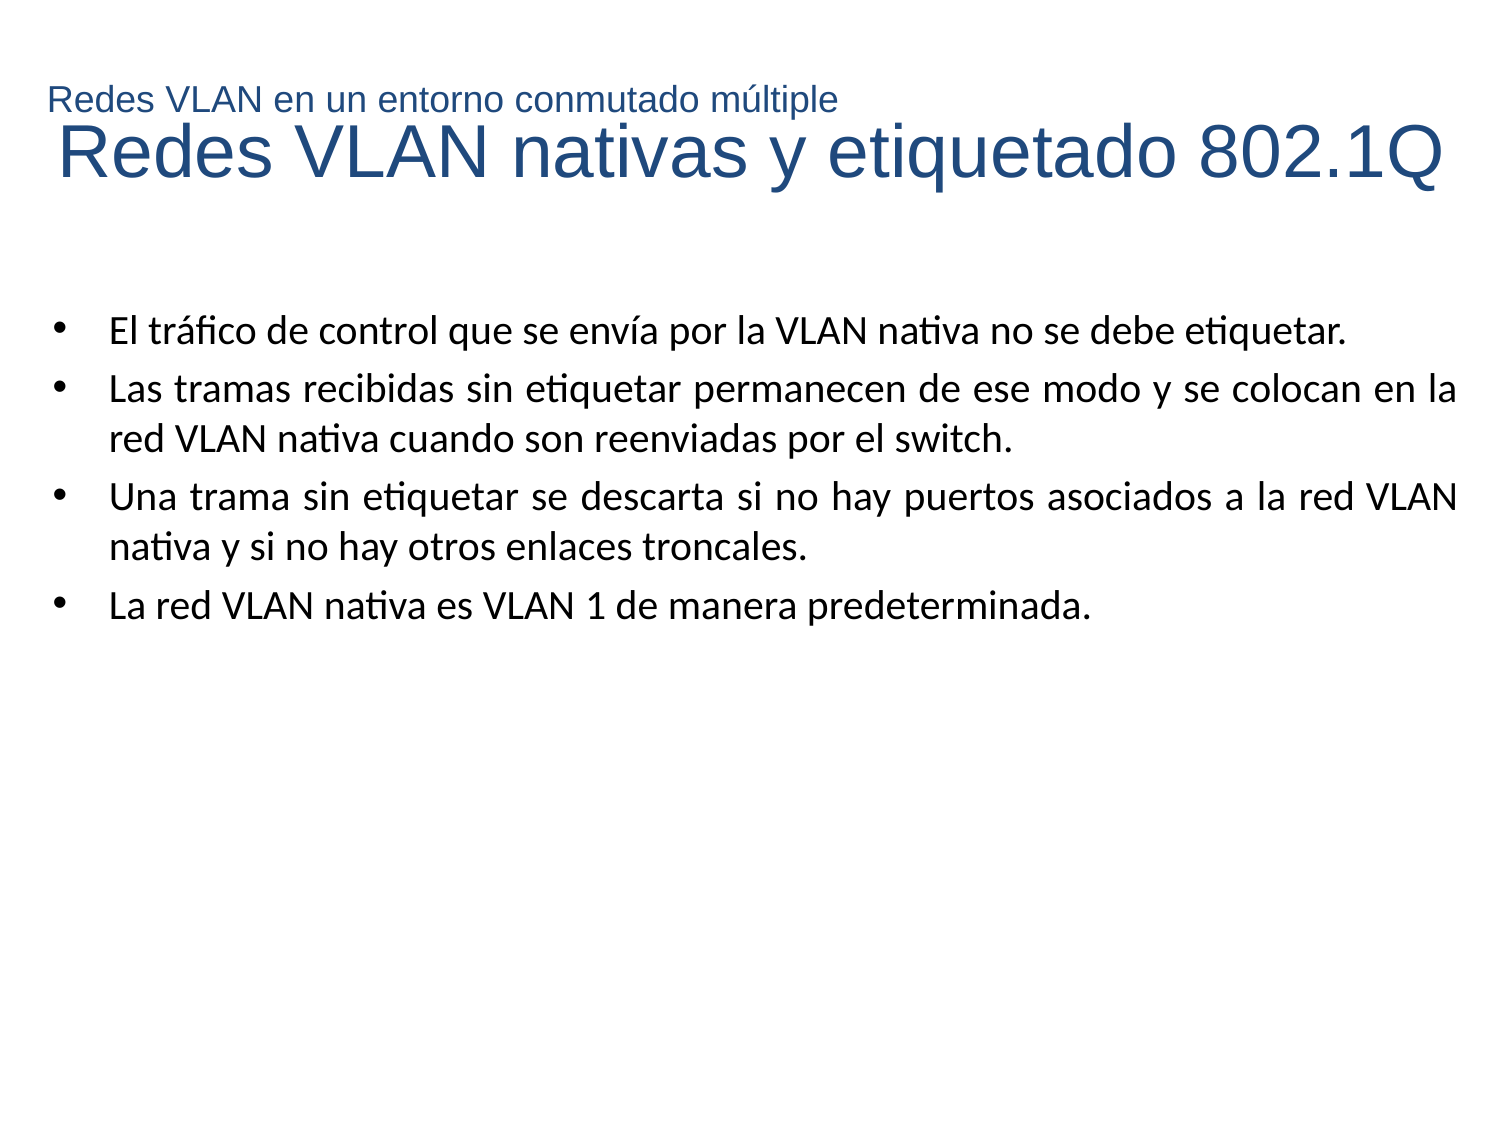

# Redes VLAN en un entorno conmutado múltiple
Redes VLAN nativas y etiquetado 802.1Q
El tráfico de control que se envía por la VLAN nativa no se debe etiquetar.
Las tramas recibidas sin etiquetar permanecen de ese modo y se colocan en la red VLAN nativa cuando son reenviadas por el switch.
Una trama sin etiquetar se descarta si no hay puertos asociados a la red VLAN nativa y si no hay otros enlaces troncales.
La red VLAN nativa es VLAN 1 de manera predeterminada.